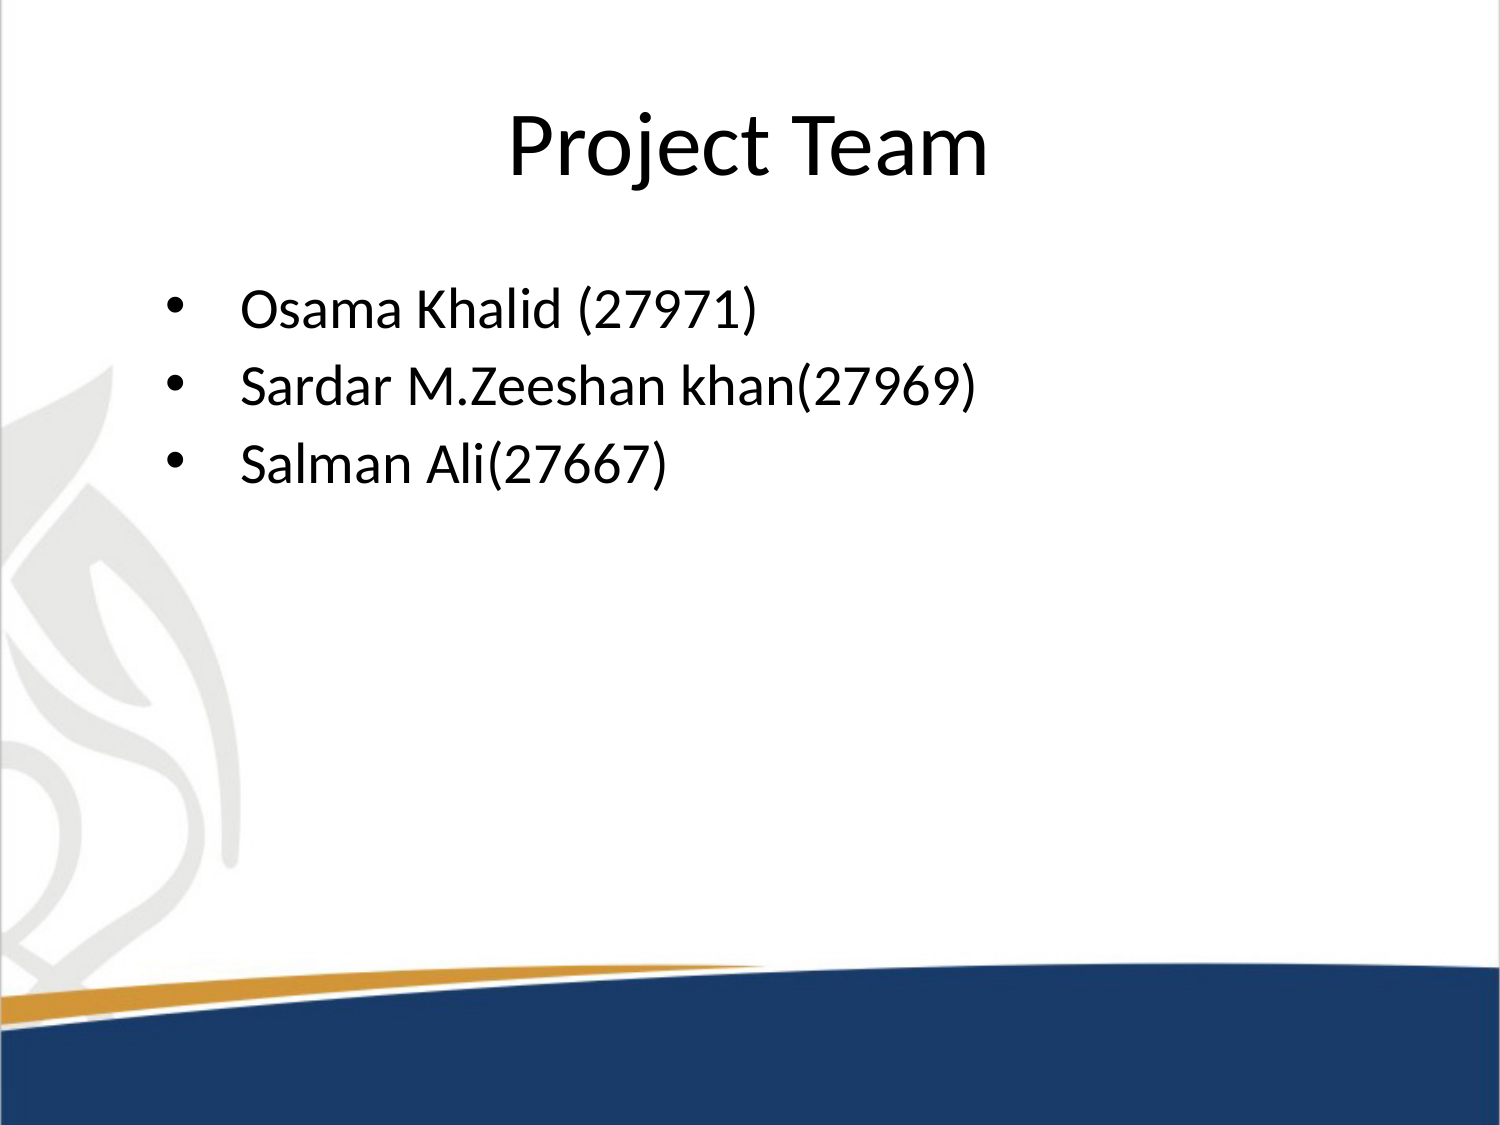

# Project Team
Osama Khalid (27971)
Sardar M.Zeeshan khan(27969)
Salman Ali(27667)